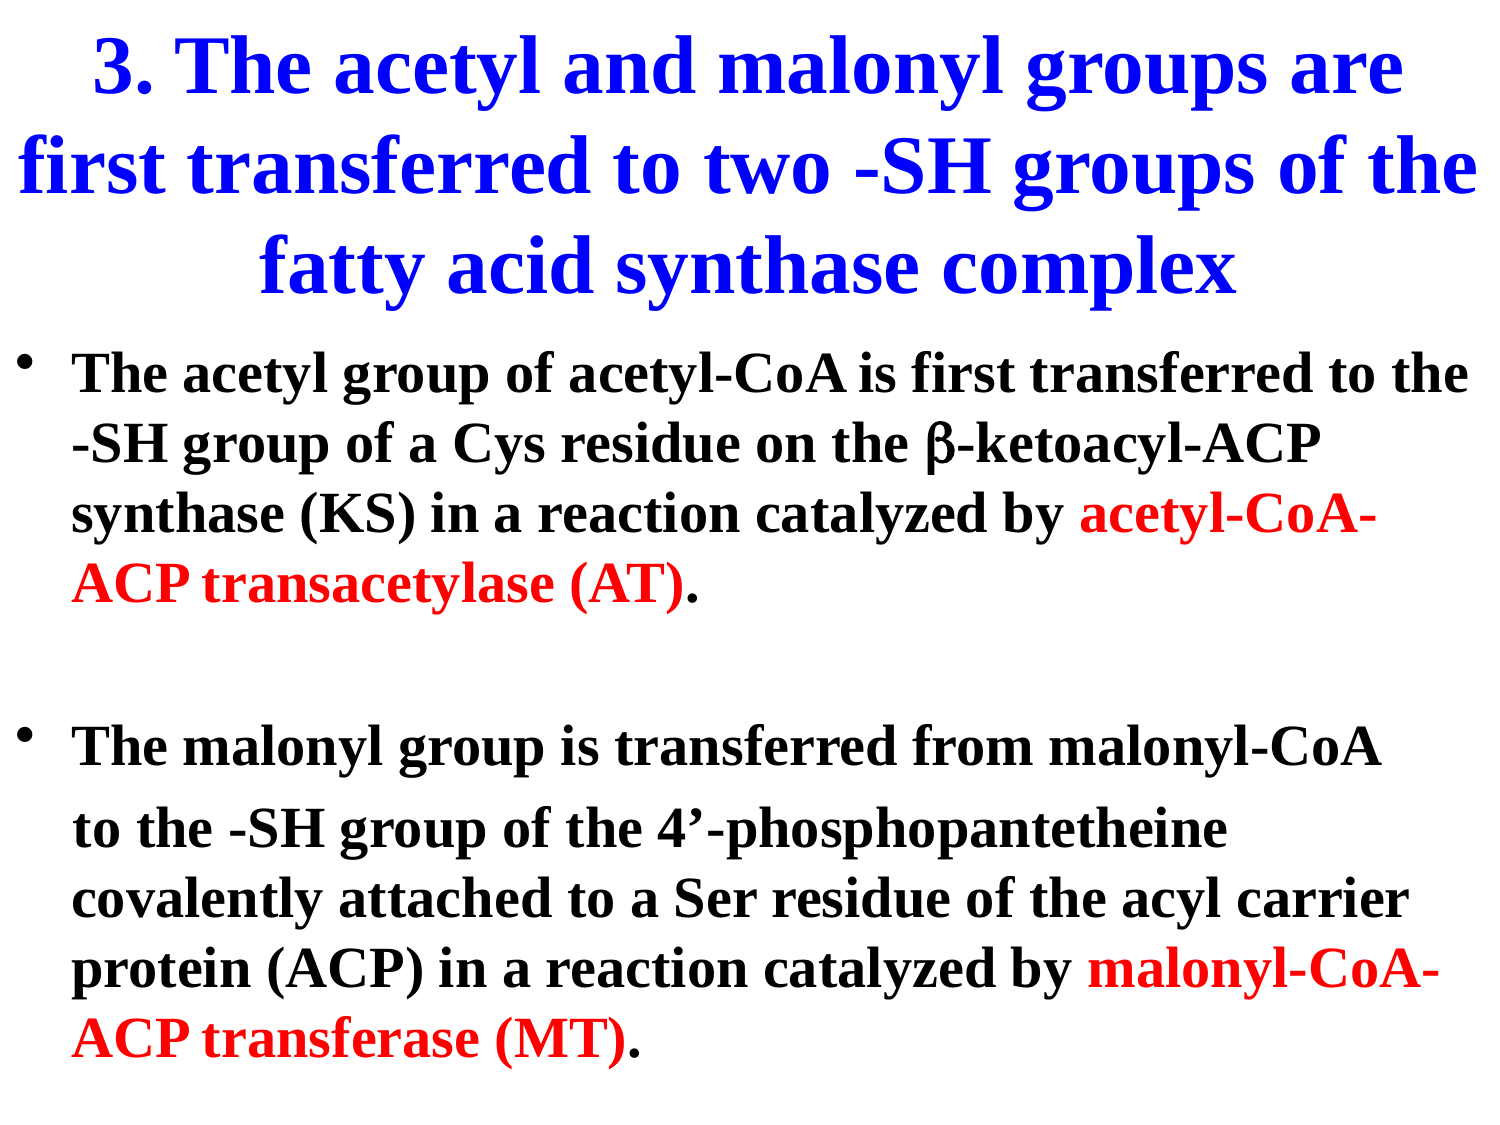

# 3. The acetyl and malonyl groups are first transferred to two -SH groups of the fatty acid synthase complex
The acetyl group of acetyl-CoA is first transferred to the -SH group of a Cys residue on the β-ketoacyl-ACP synthase (KS) in a reaction catalyzed by acetyl-CoA-ACP transacetylase (AT).

The malonyl group is transferred from malonyl-CoA
    to the -SH group of the 4’-phosphopantetheine covalently attached to a Ser residue of the acyl carrier protein (ACP) in a reaction catalyzed by malonyl-CoA-ACP transferase (MT).